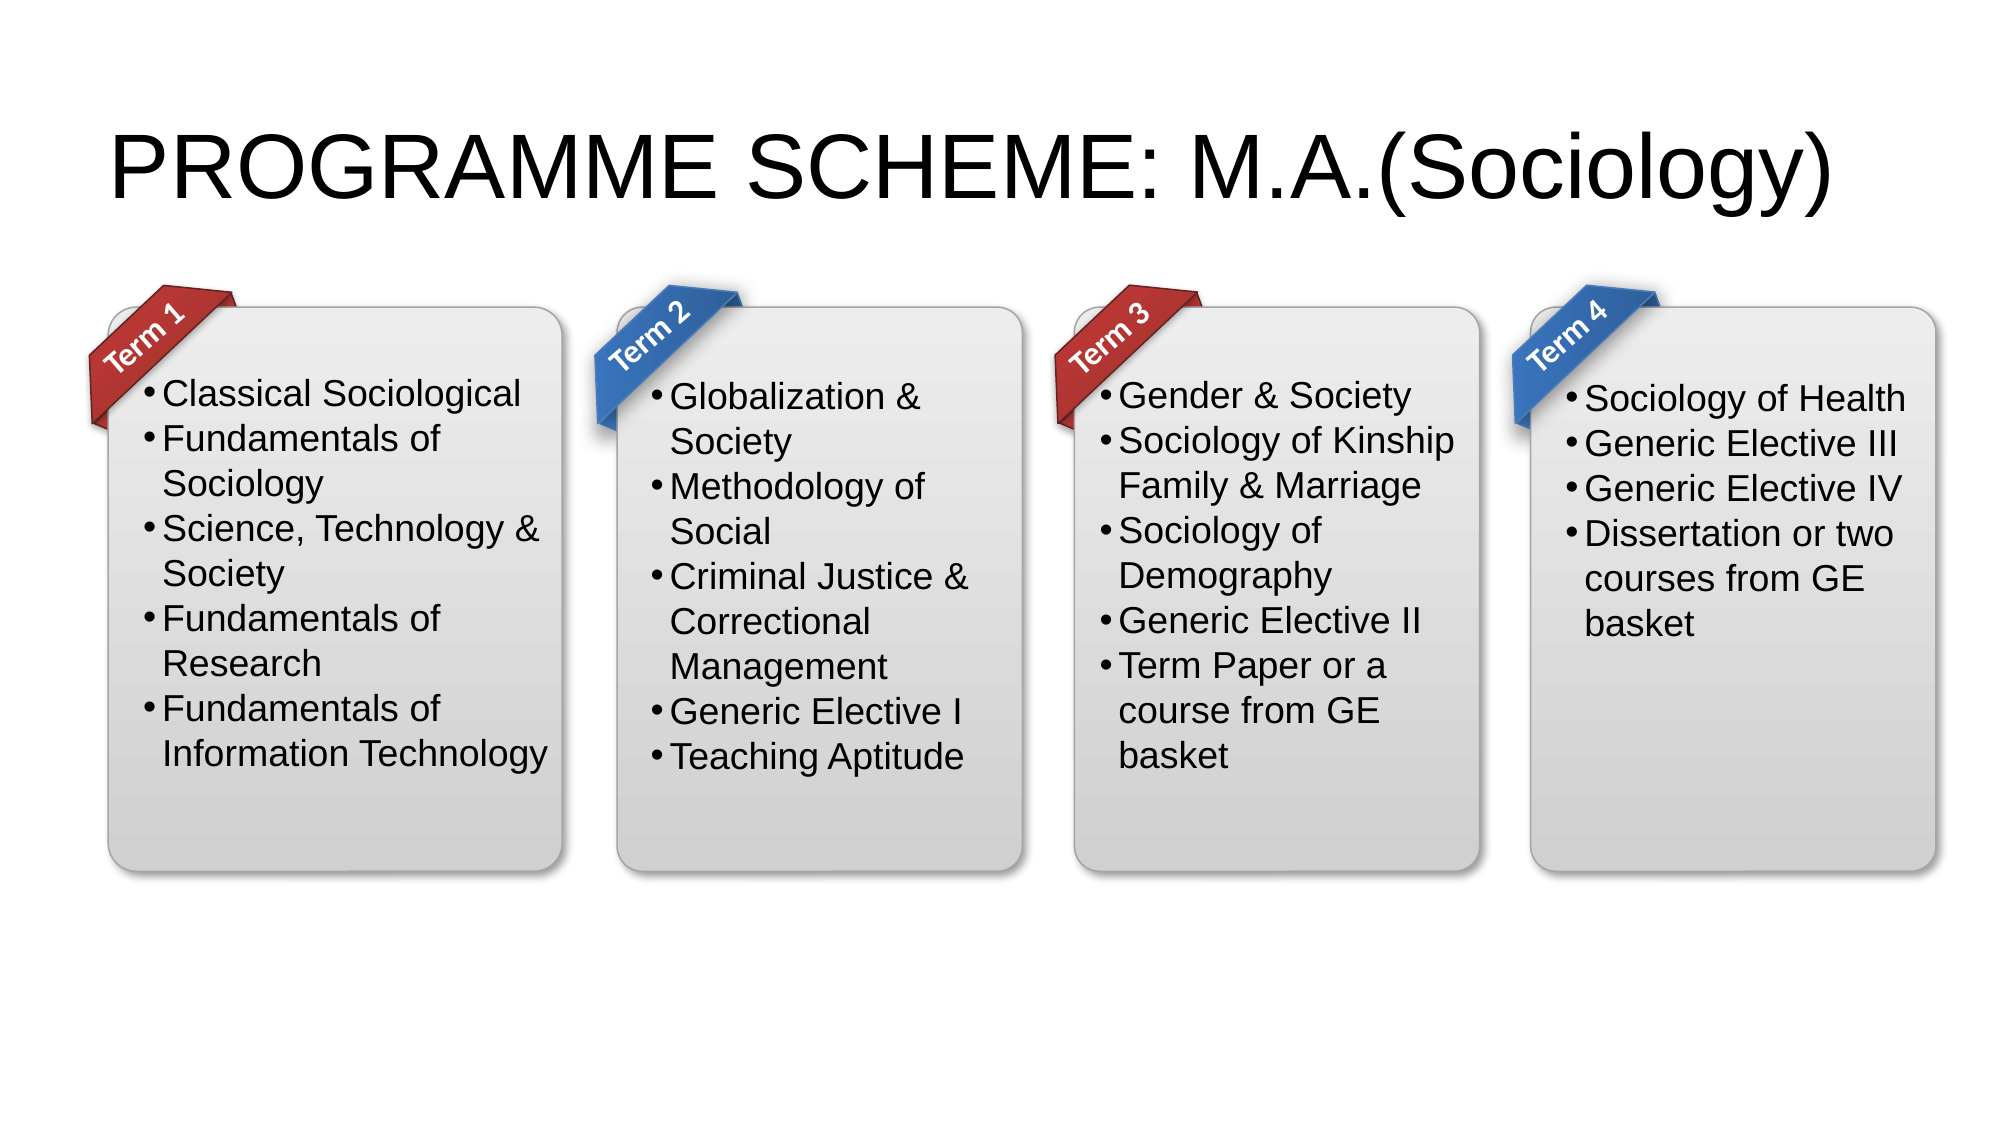

# PROGRAMME SCHEME: M.A.(Sociology)
Term 4

Sociology of Health
Generic Elective III
Generic Elective IV
Dissertation or two courses from GE basket
Term 2

Globalization & Society
Methodology of Social
Criminal Justice & Correctional Management
Generic Elective I
Teaching Aptitude

Term 1

Classical Sociological
Fundamentals of Sociology
Science, Technology & Society
Fundamentals of Research
Fundamentals of Information Technology

Term 3

Gender & Society
Sociology of Kinship Family & Marriage
Sociology of Demography
Generic Elective II
Term Paper or a course from GE basket